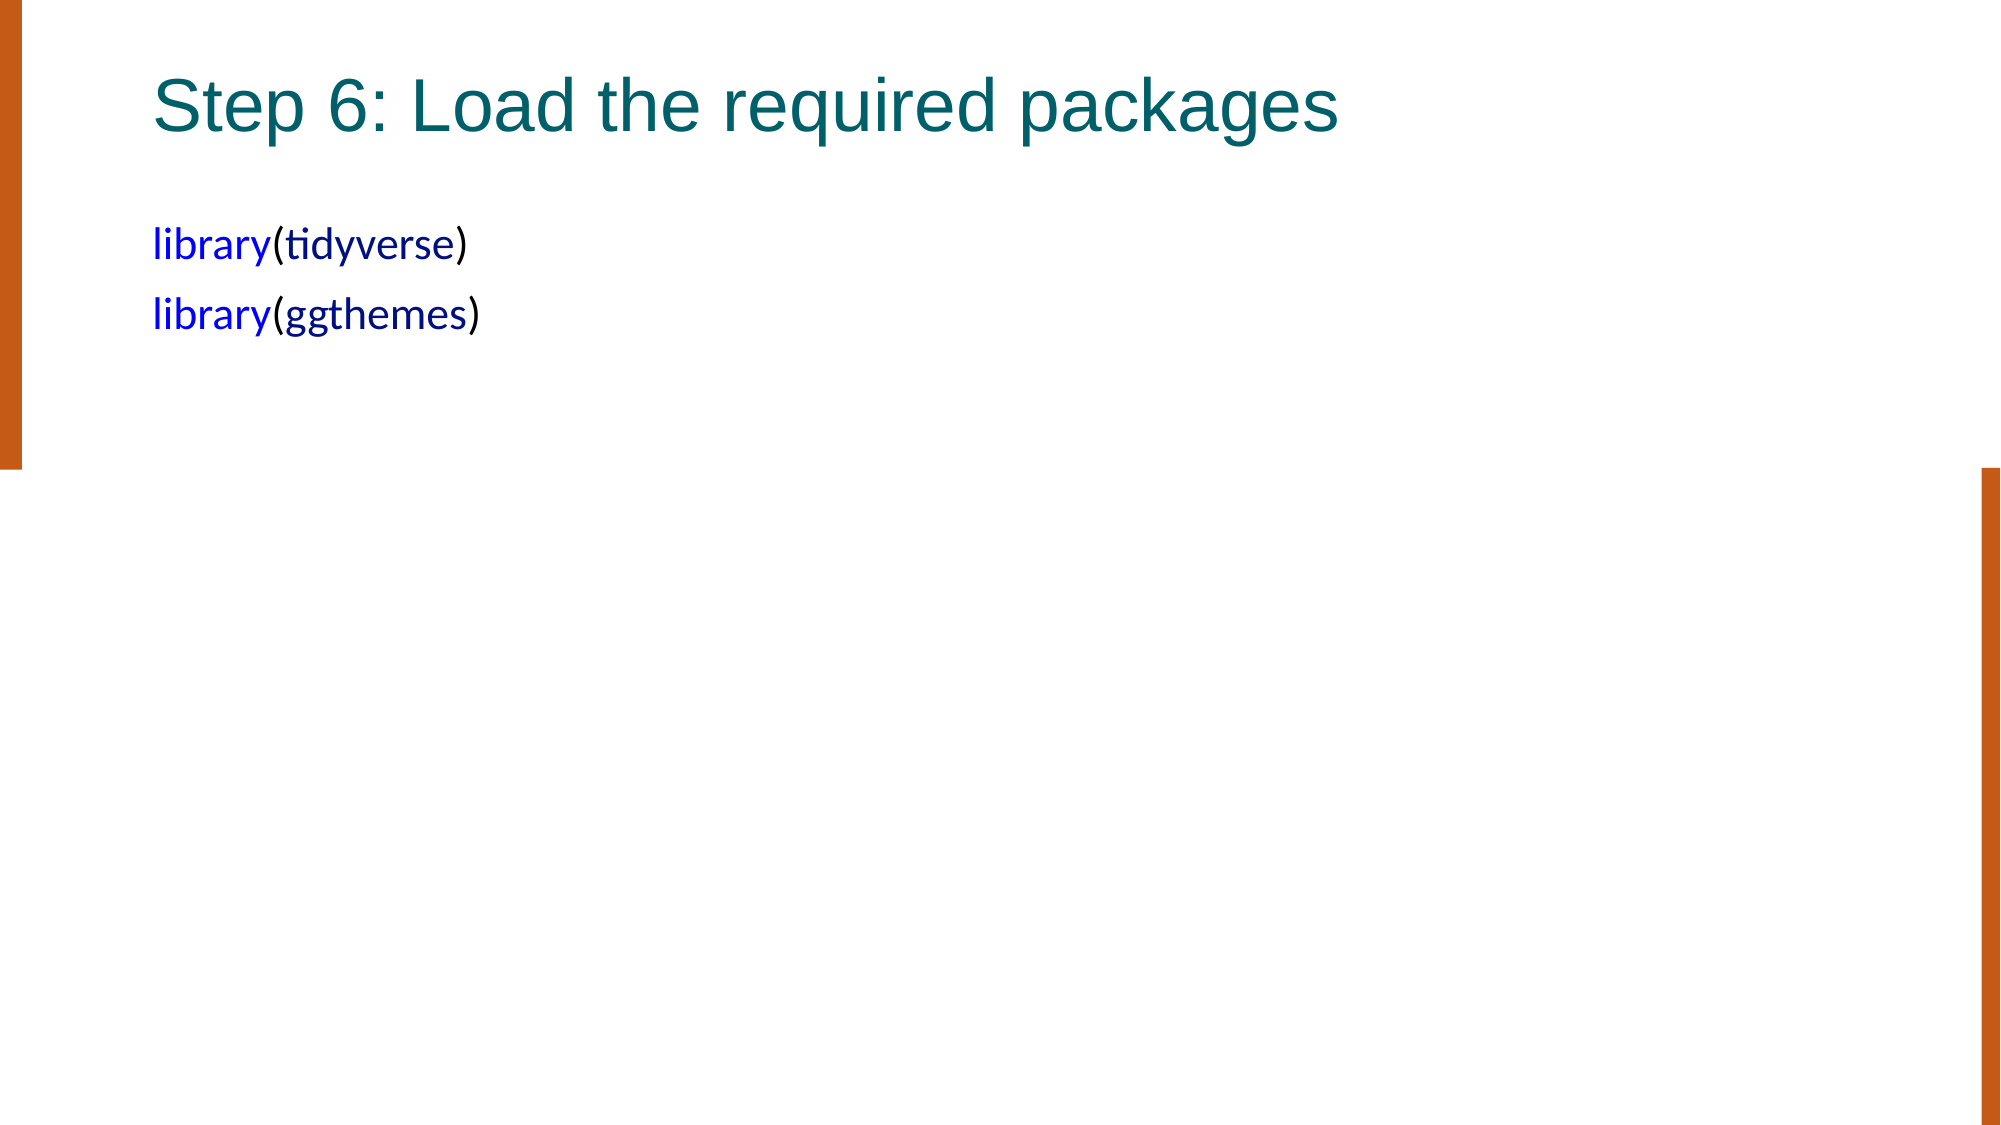

# Step 6: Load the required packages
library(tidyverse)
library(ggthemes)